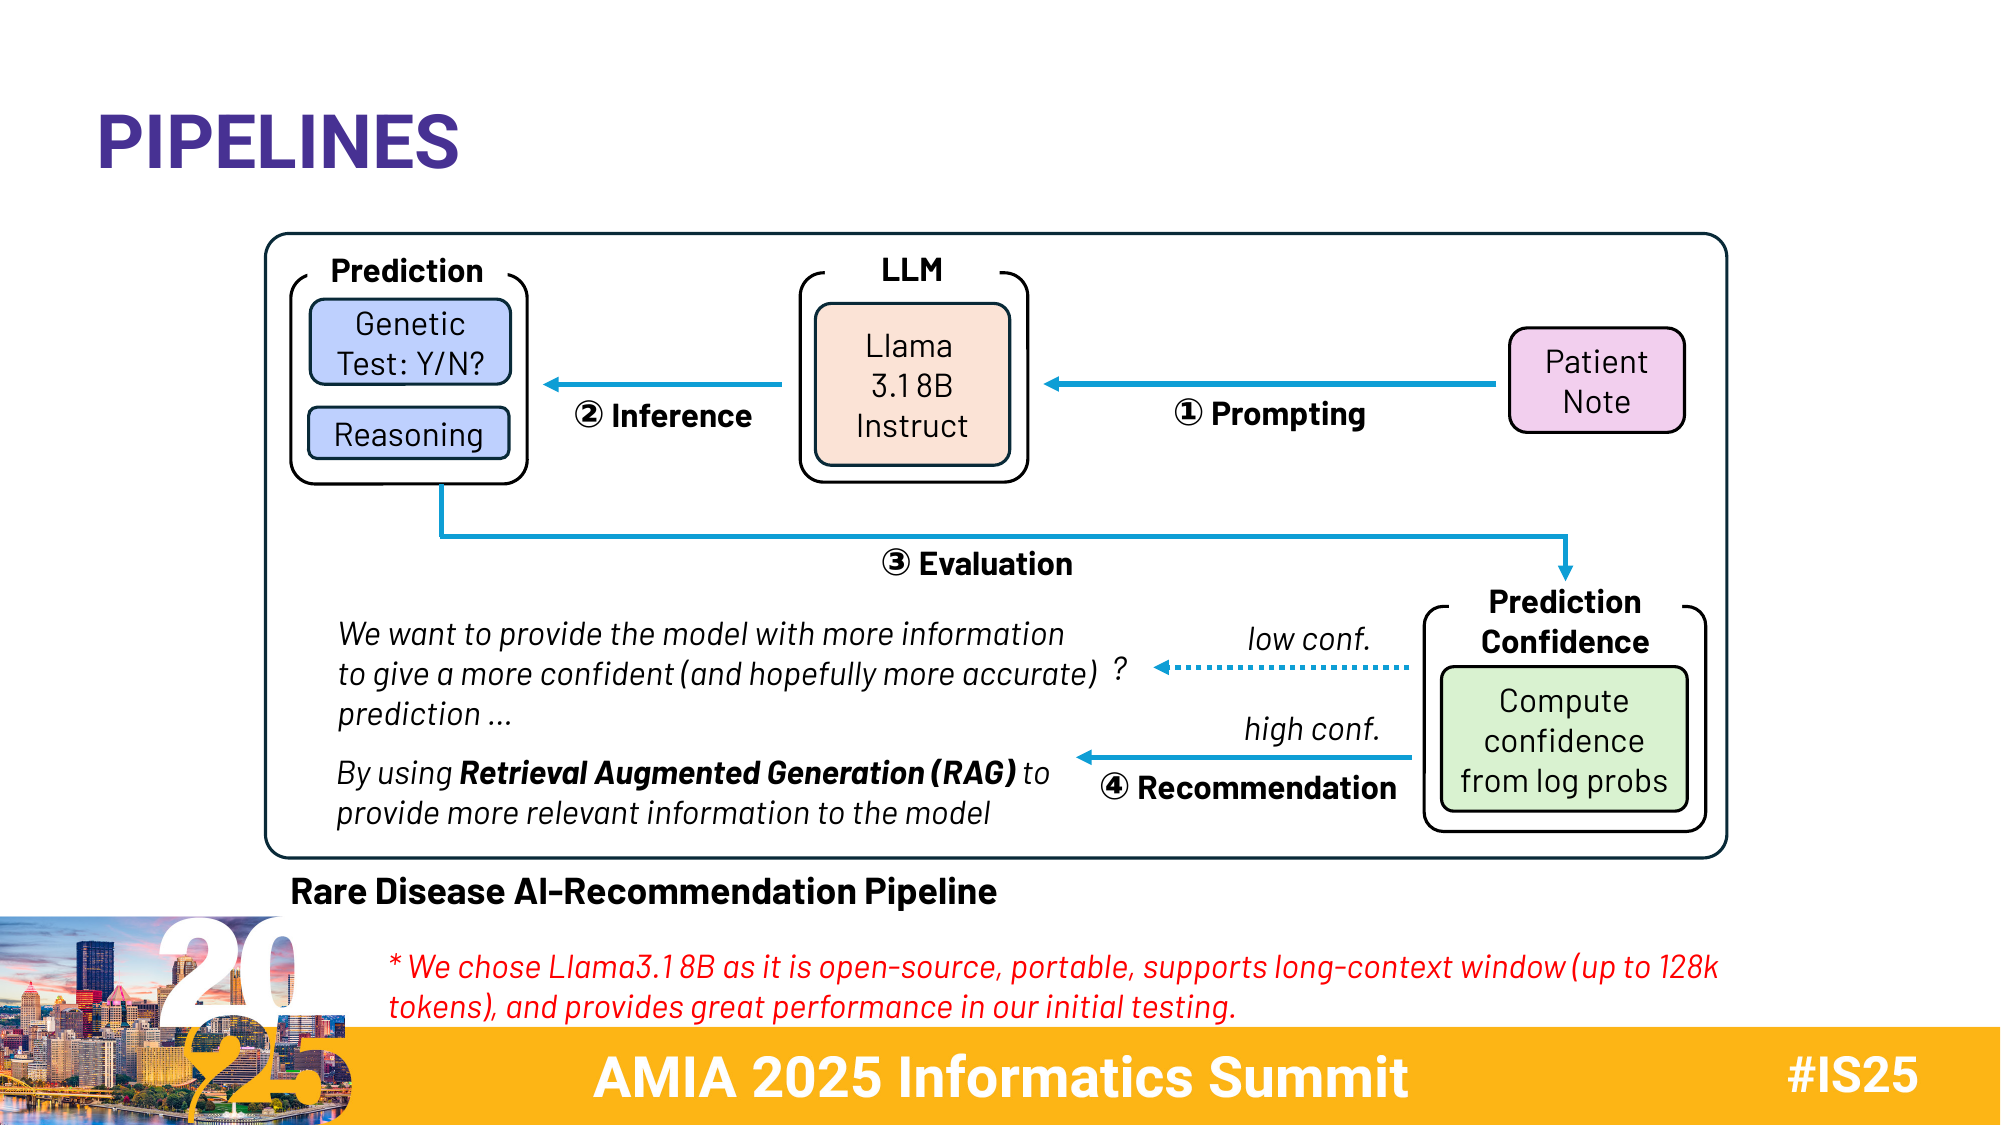

PIPELINES

LLM

Llama
3.1 8B
Instruct
Prediction

Genetic Test: Y/N?
Reasoning
Patient Note
① Prompting
② Inference
③ Evaluation
Prediction Confidence

Compute confidence
from log probs
We want to provide the model with more information to give a more confident (and hopefully more accurate) prediction …
low conf.
?
high conf.
By using Retrieval Augmented Generation (RAG) to provide more relevant information to the model
④ Recommendation
Rare Disease AI-Recommendation Pipeline
* We chose Llama3.1 8B as it is open-source, portable, supports long-context window (up to 128k tokens), and provides great performance in our initial testing.